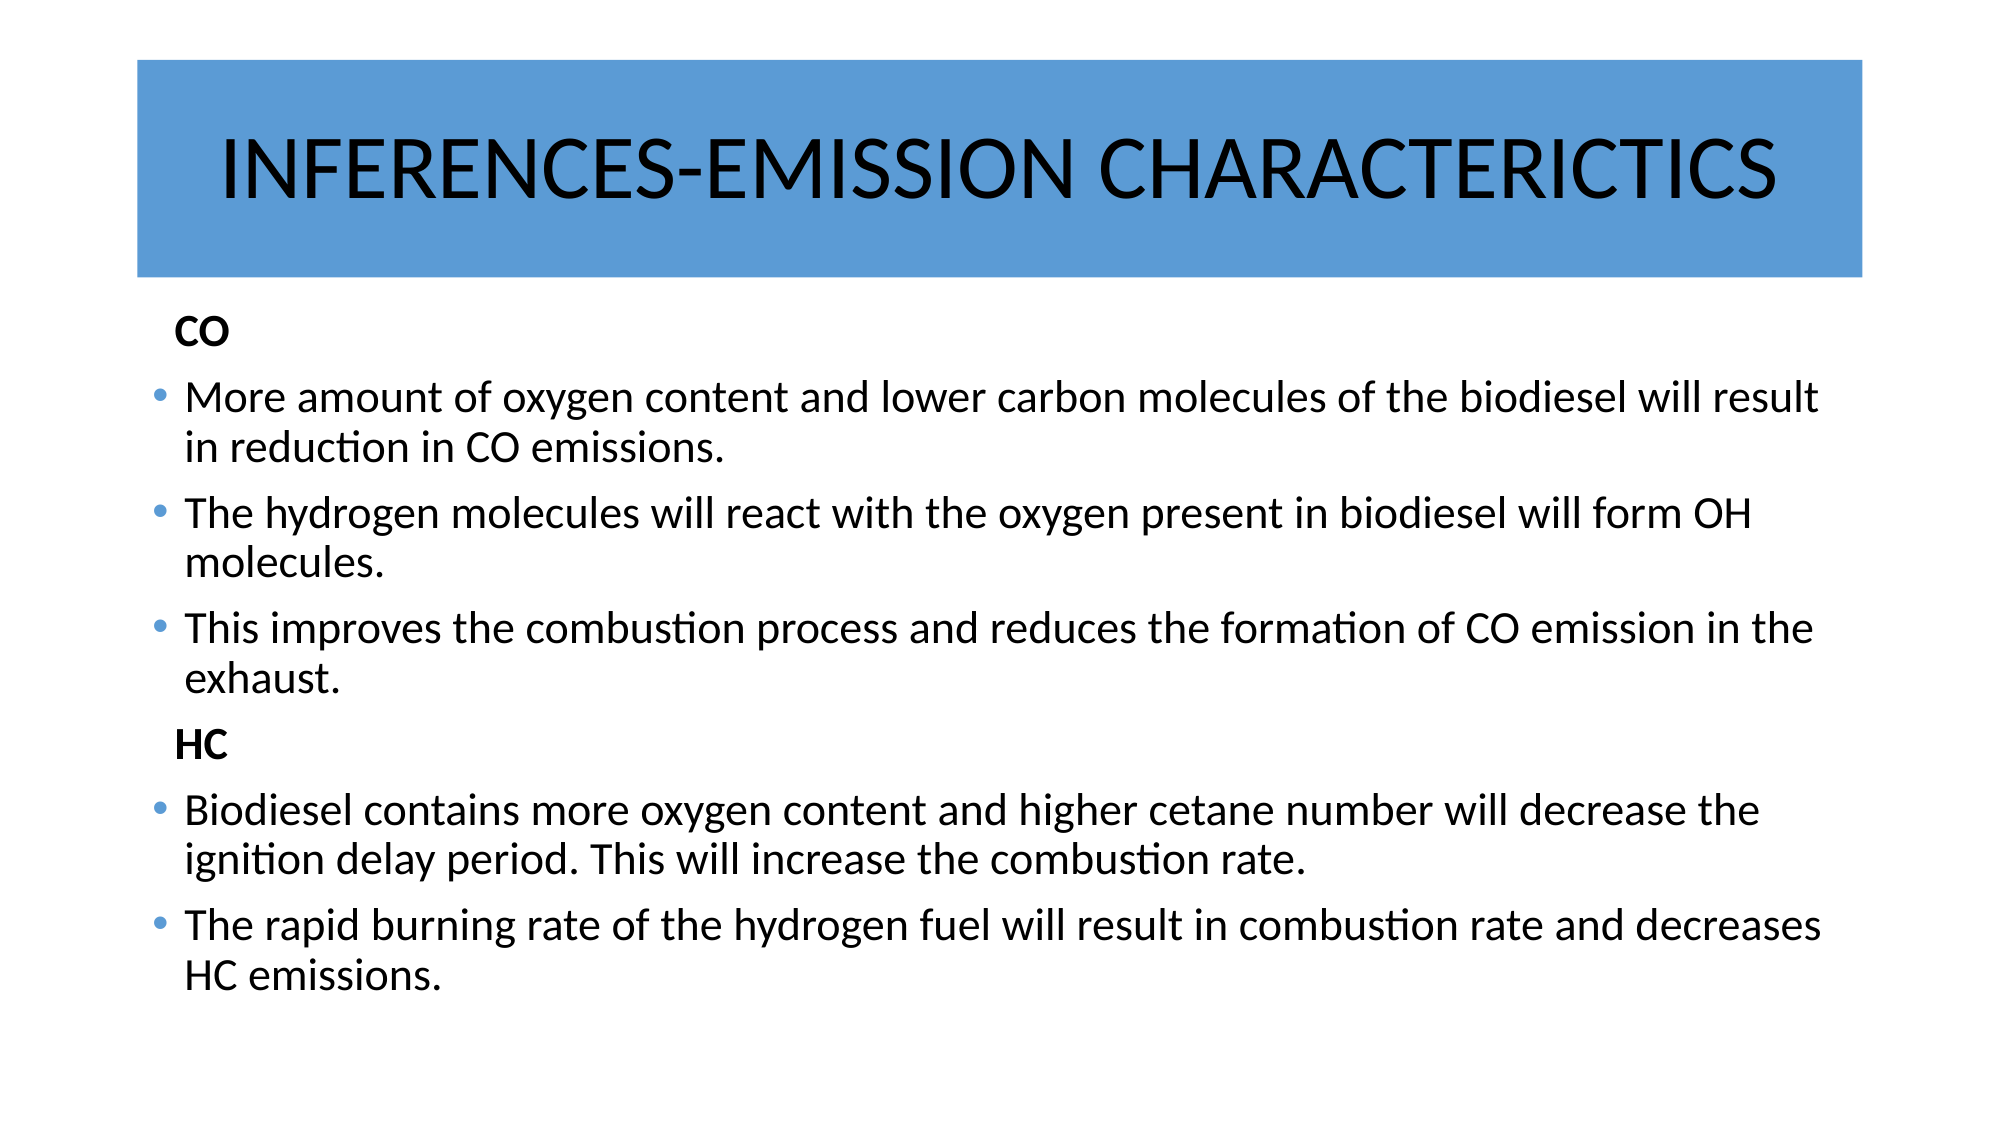

# INFERENCES-EMISSION CHARACTERICTICS
CO
More amount of oxygen content and lower carbon molecules of the biodiesel will result in reduction in CO emissions.
The hydrogen molecules will react with the oxygen present in biodiesel will form OH molecules.
This improves the combustion process and reduces the formation of CO emission in the exhaust.
HC
Biodiesel contains more oxygen content and higher cetane number will decrease the ignition delay period. This will increase the combustion rate.
The rapid burning rate of the hydrogen fuel will result in combustion rate and decreases HC emissions.